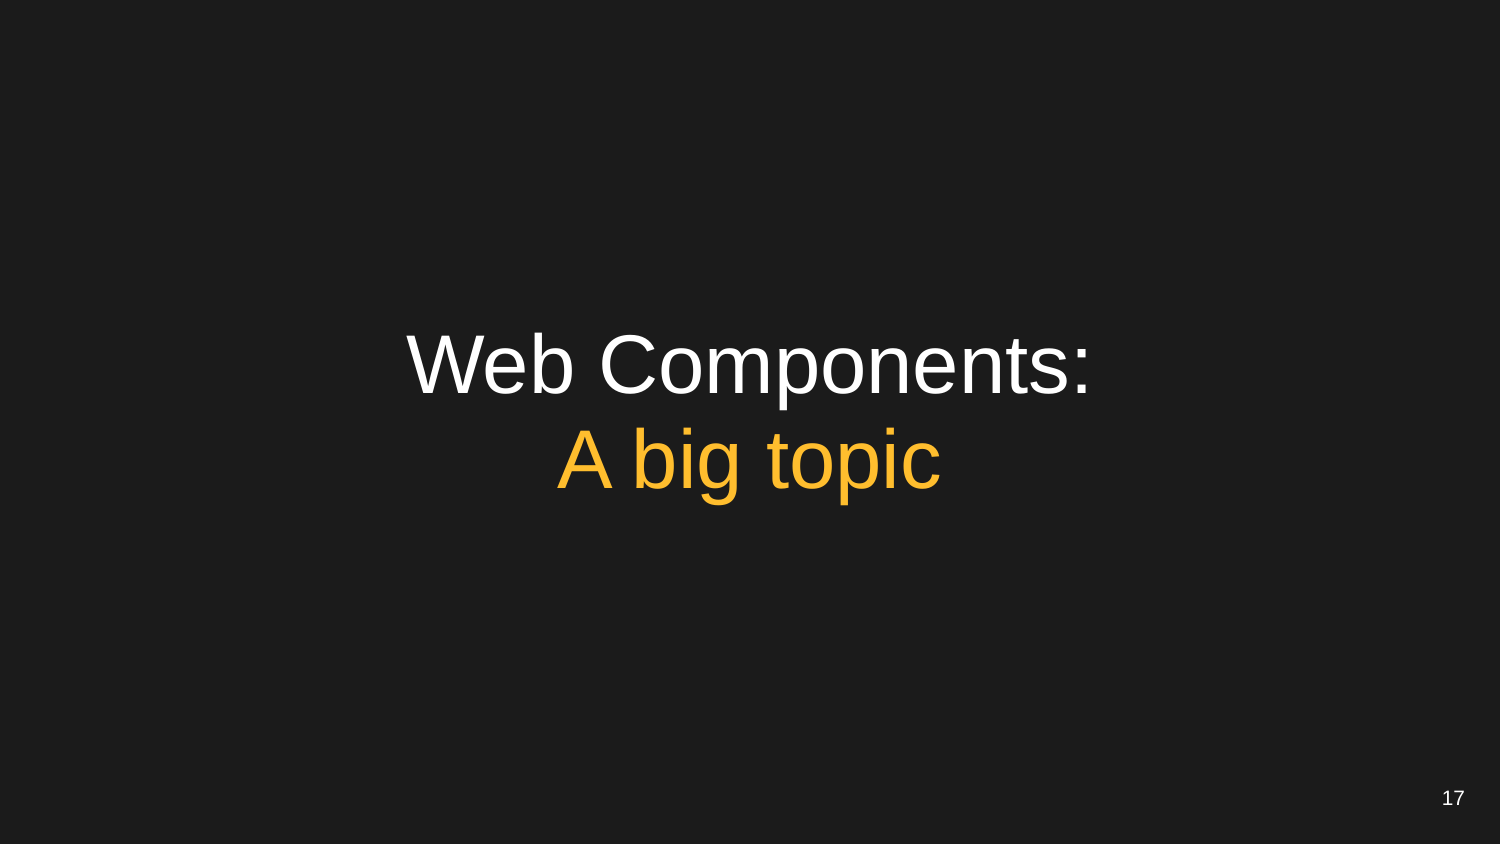

# Web Components:
A big topic
17